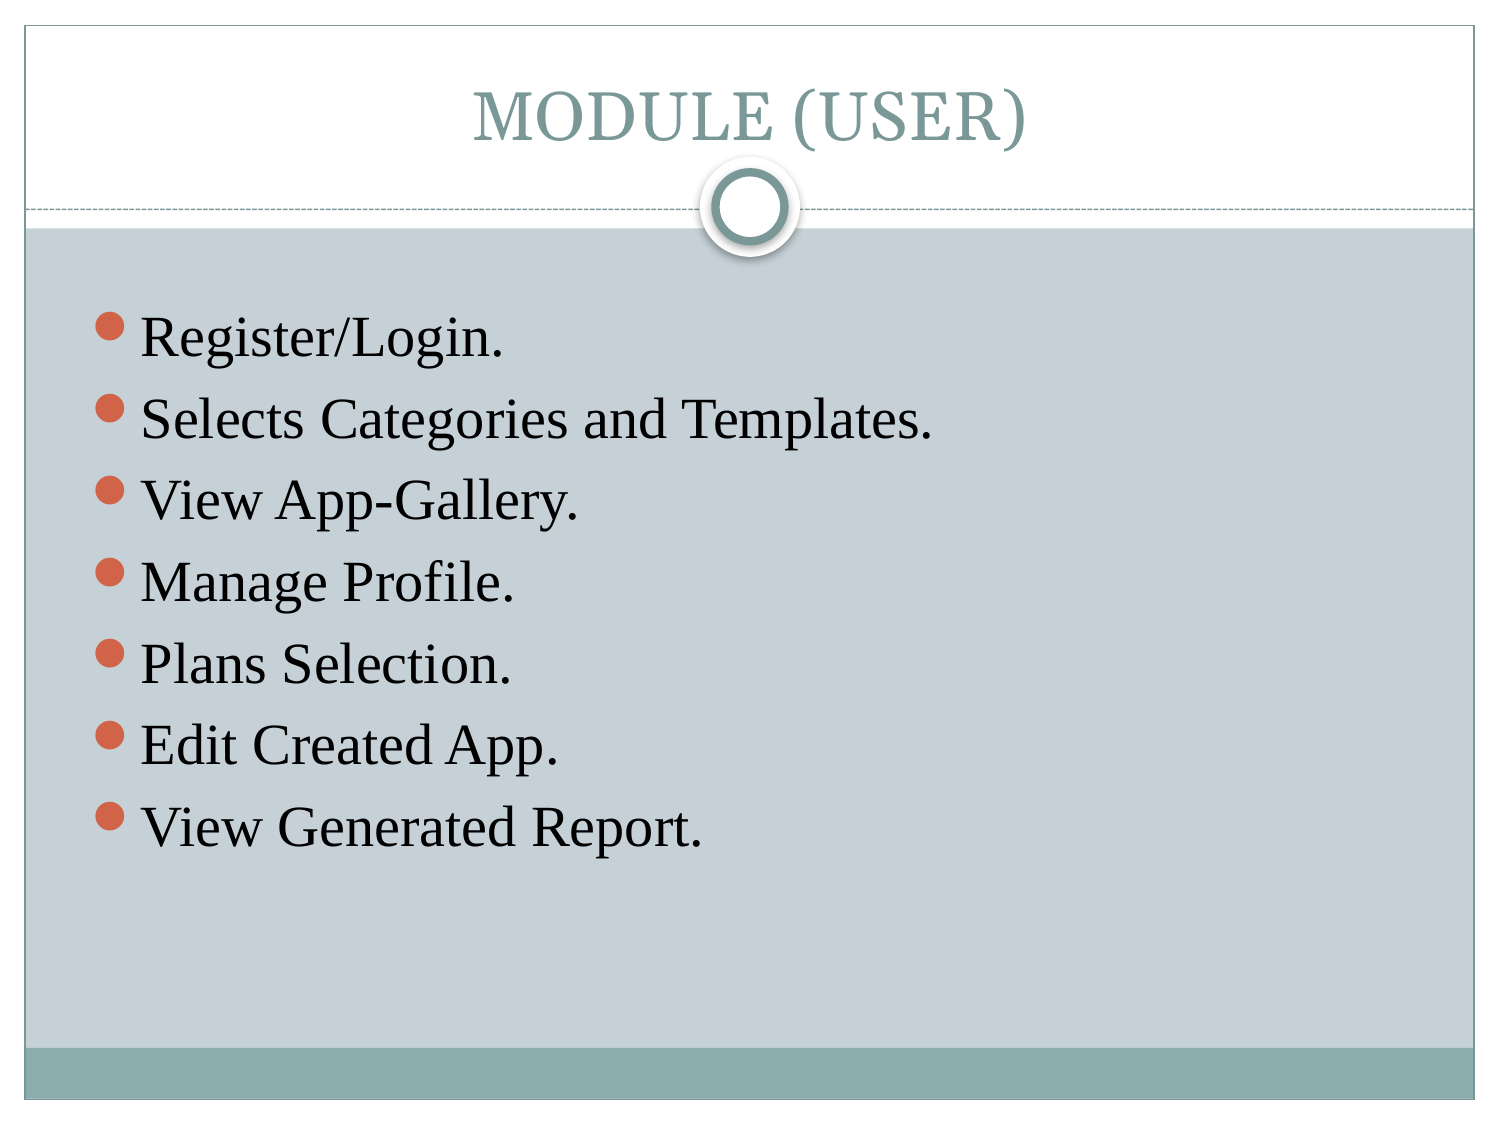

# MODULE (USER)
Register/Login.
Selects Categories and Templates.
View App-Gallery.
Manage Profile.
Plans Selection.
Edit Created App.
View Generated Report.